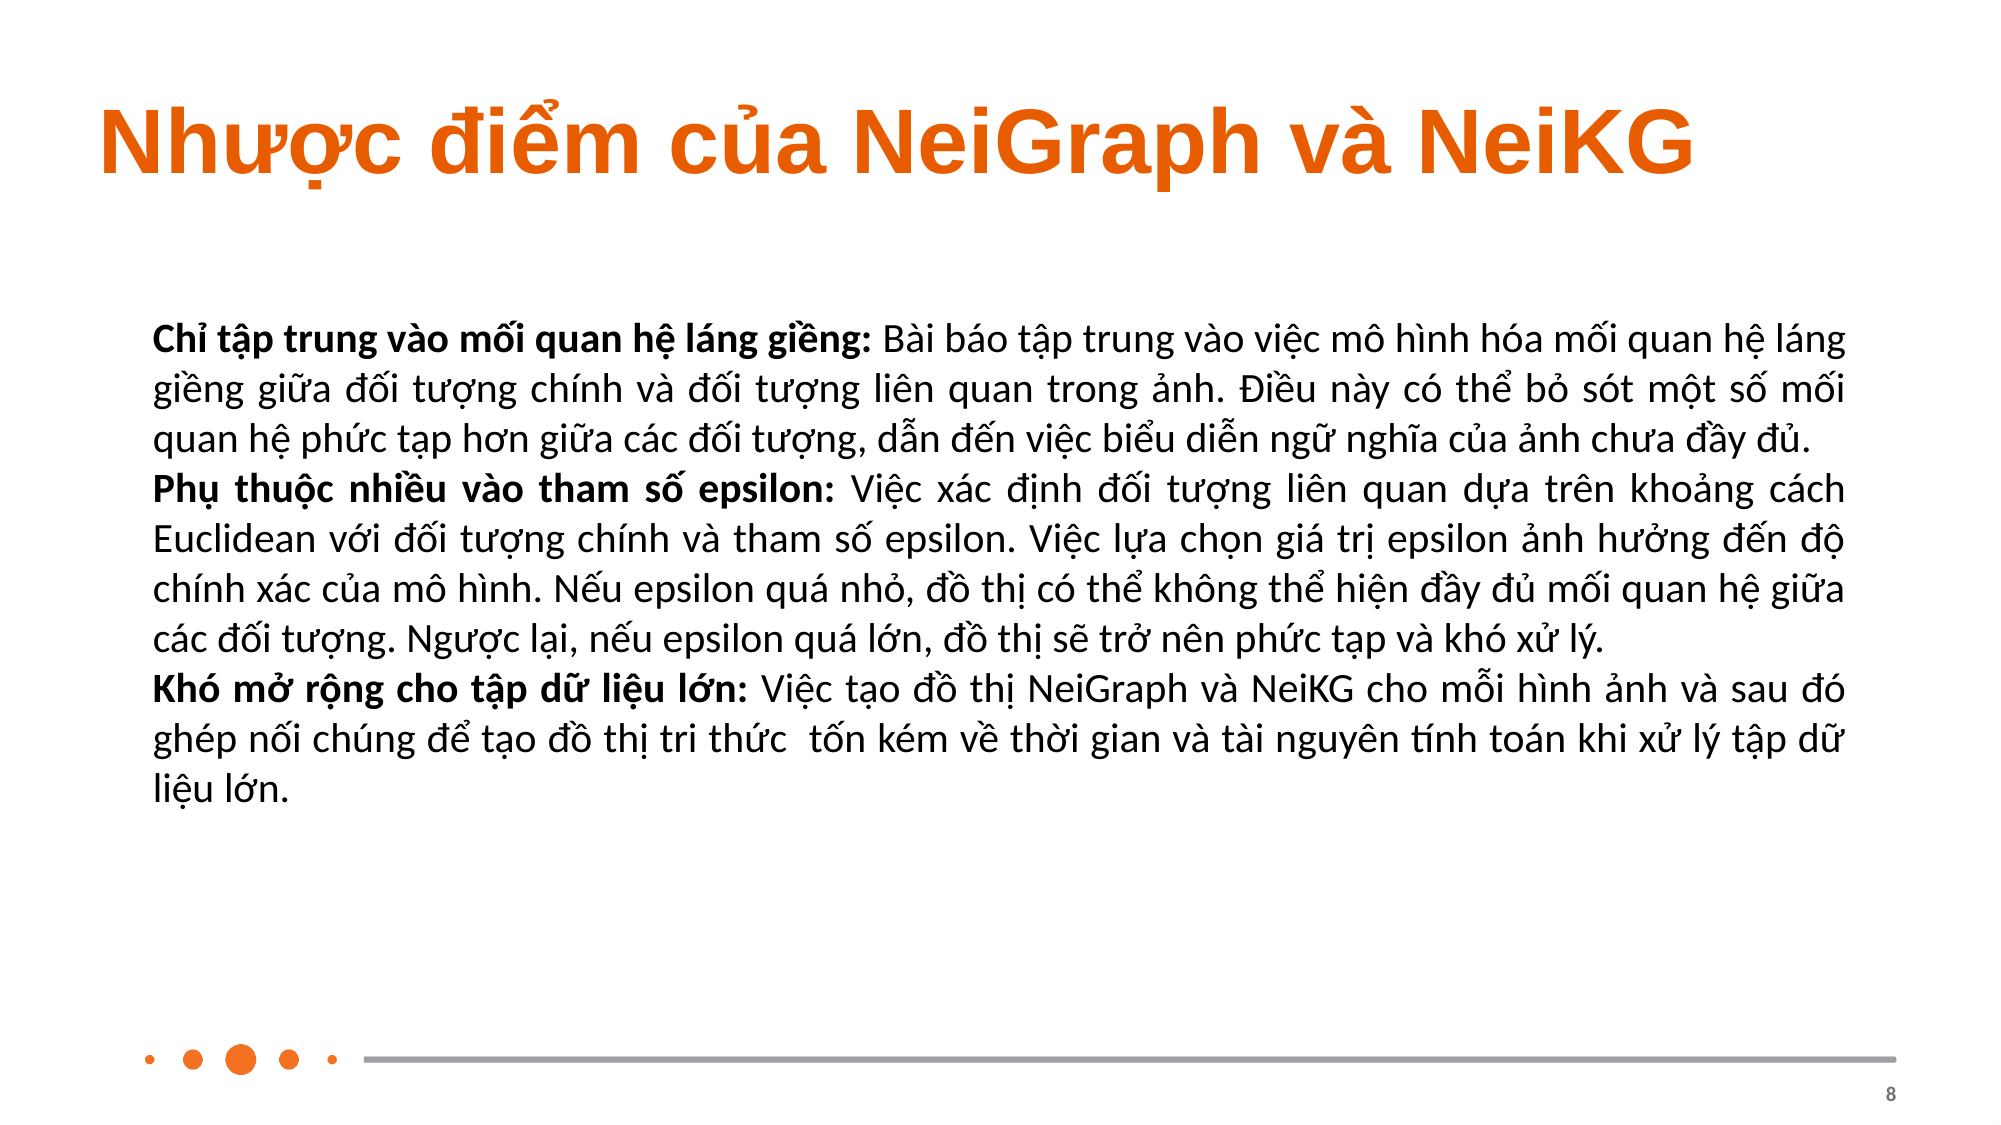

Nhược điểm của NeiGraph và NeiKG
Chỉ tập trung vào mối quan hệ láng giềng: Bài báo tập trung vào việc mô hình hóa mối quan hệ láng giềng giữa đối tượng chính và đối tượng liên quan trong ảnh. Điều này có thể bỏ sót một số mối quan hệ phức tạp hơn giữa các đối tượng, dẫn đến việc biểu diễn ngữ nghĩa của ảnh chưa đầy đủ.
Phụ thuộc nhiều vào tham số epsilon: Việc xác định đối tượng liên quan dựa trên khoảng cách Euclidean với đối tượng chính và tham số epsilon. Việc lựa chọn giá trị epsilon ảnh hưởng đến độ chính xác của mô hình. Nếu epsilon quá nhỏ, đồ thị có thể không thể hiện đầy đủ mối quan hệ giữa các đối tượng. Ngược lại, nếu epsilon quá lớn, đồ thị sẽ trở nên phức tạp và khó xử lý.
Khó mở rộng cho tập dữ liệu lớn: Việc tạo đồ thị NeiGraph và NeiKG cho mỗi hình ảnh và sau đó ghép nối chúng để tạo đồ thị tri thức  tốn kém về thời gian và tài nguyên tính toán khi xử lý tập dữ liệu lớn.